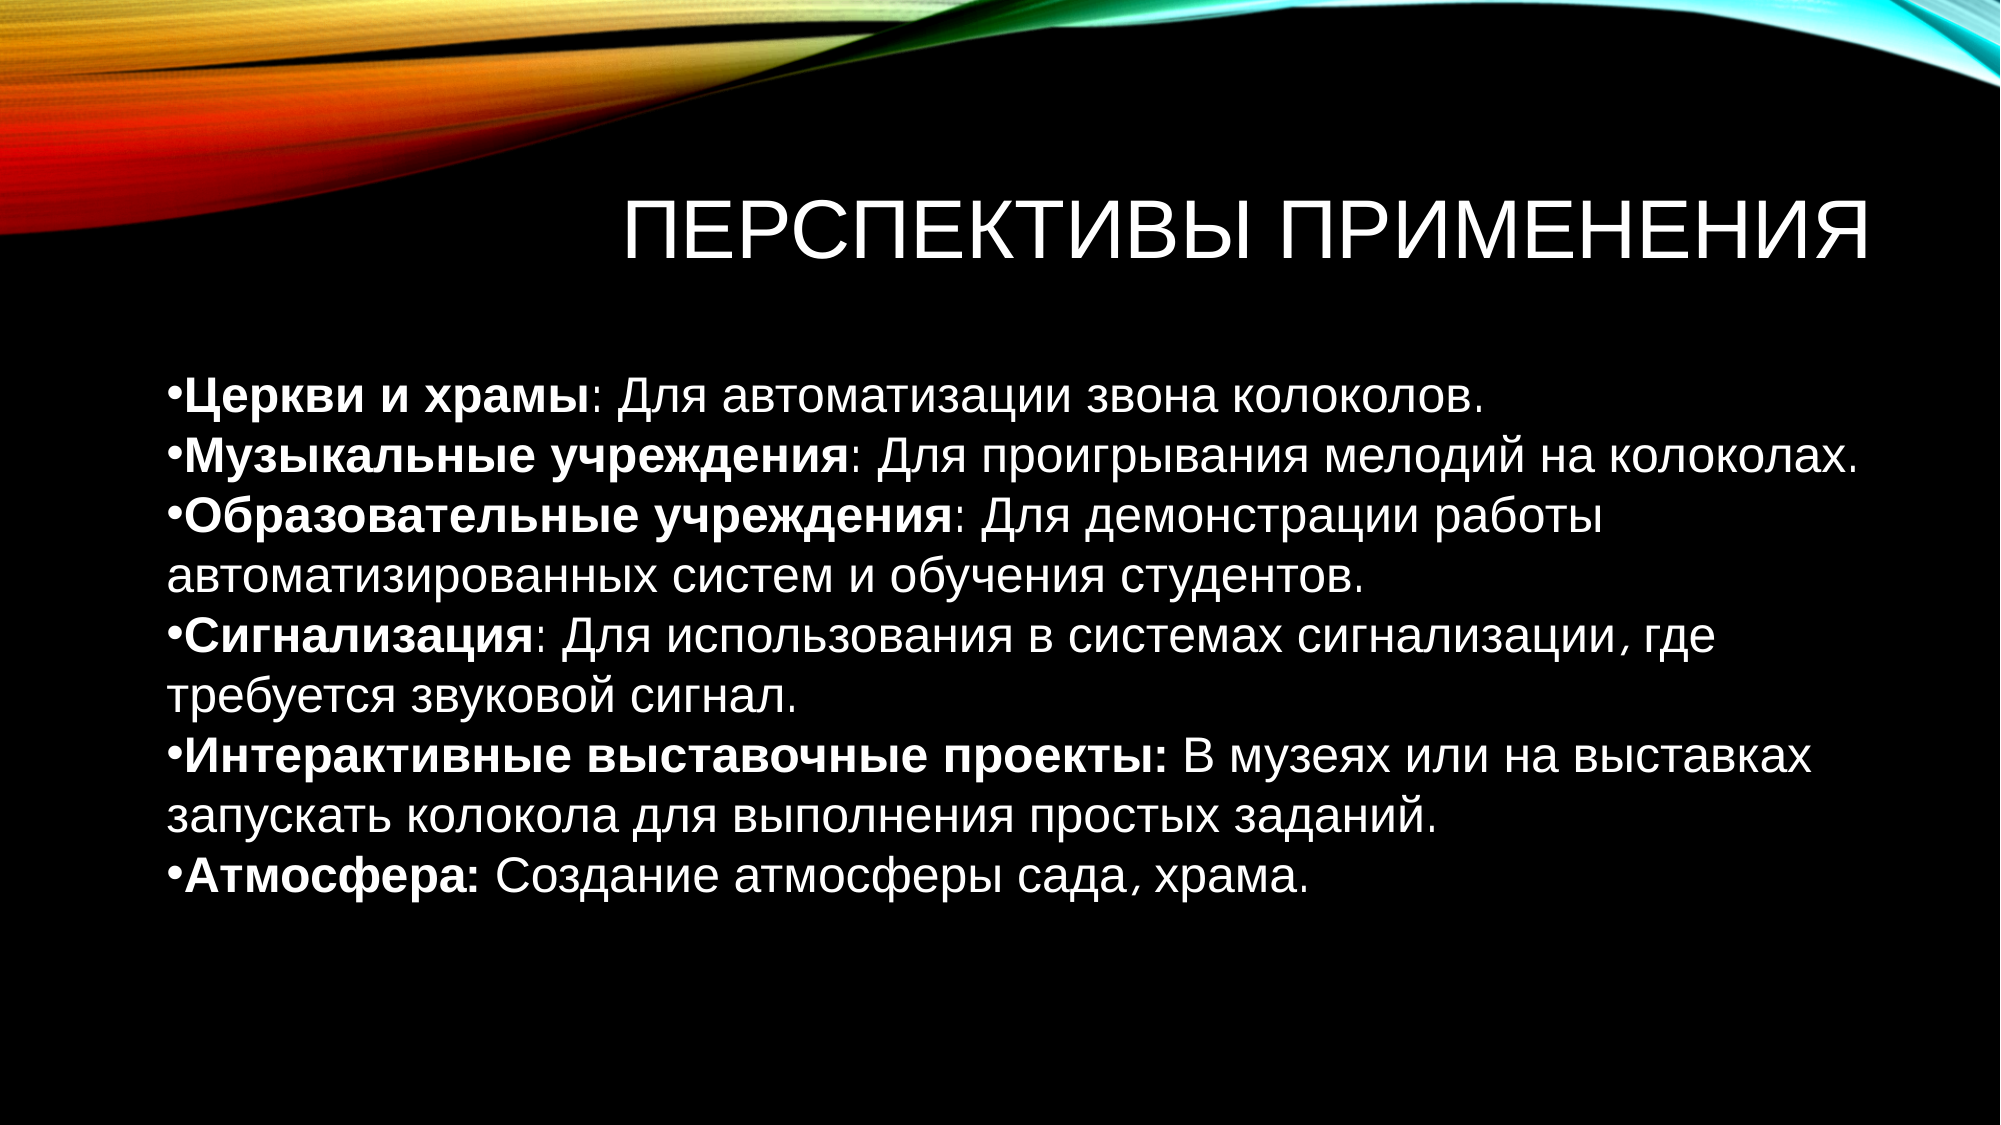

# Перспективы применения
Церкви и храмы: Для автоматизации звона колоколов.
Музыкальные учреждения: Для проигрывания мелодий на колоколах.
Образовательные учреждения: Для демонстрации работы автоматизированных систем и обучения студентов.
Сигнализация: Для использования в системах сигнализации, где требуется звуковой сигнал.
Интерактивные выставочные проекты: В музеях или на выставках запускать колокола для выполнения простых заданий.
Атмосфера: Создание атмосферы сада, храма.